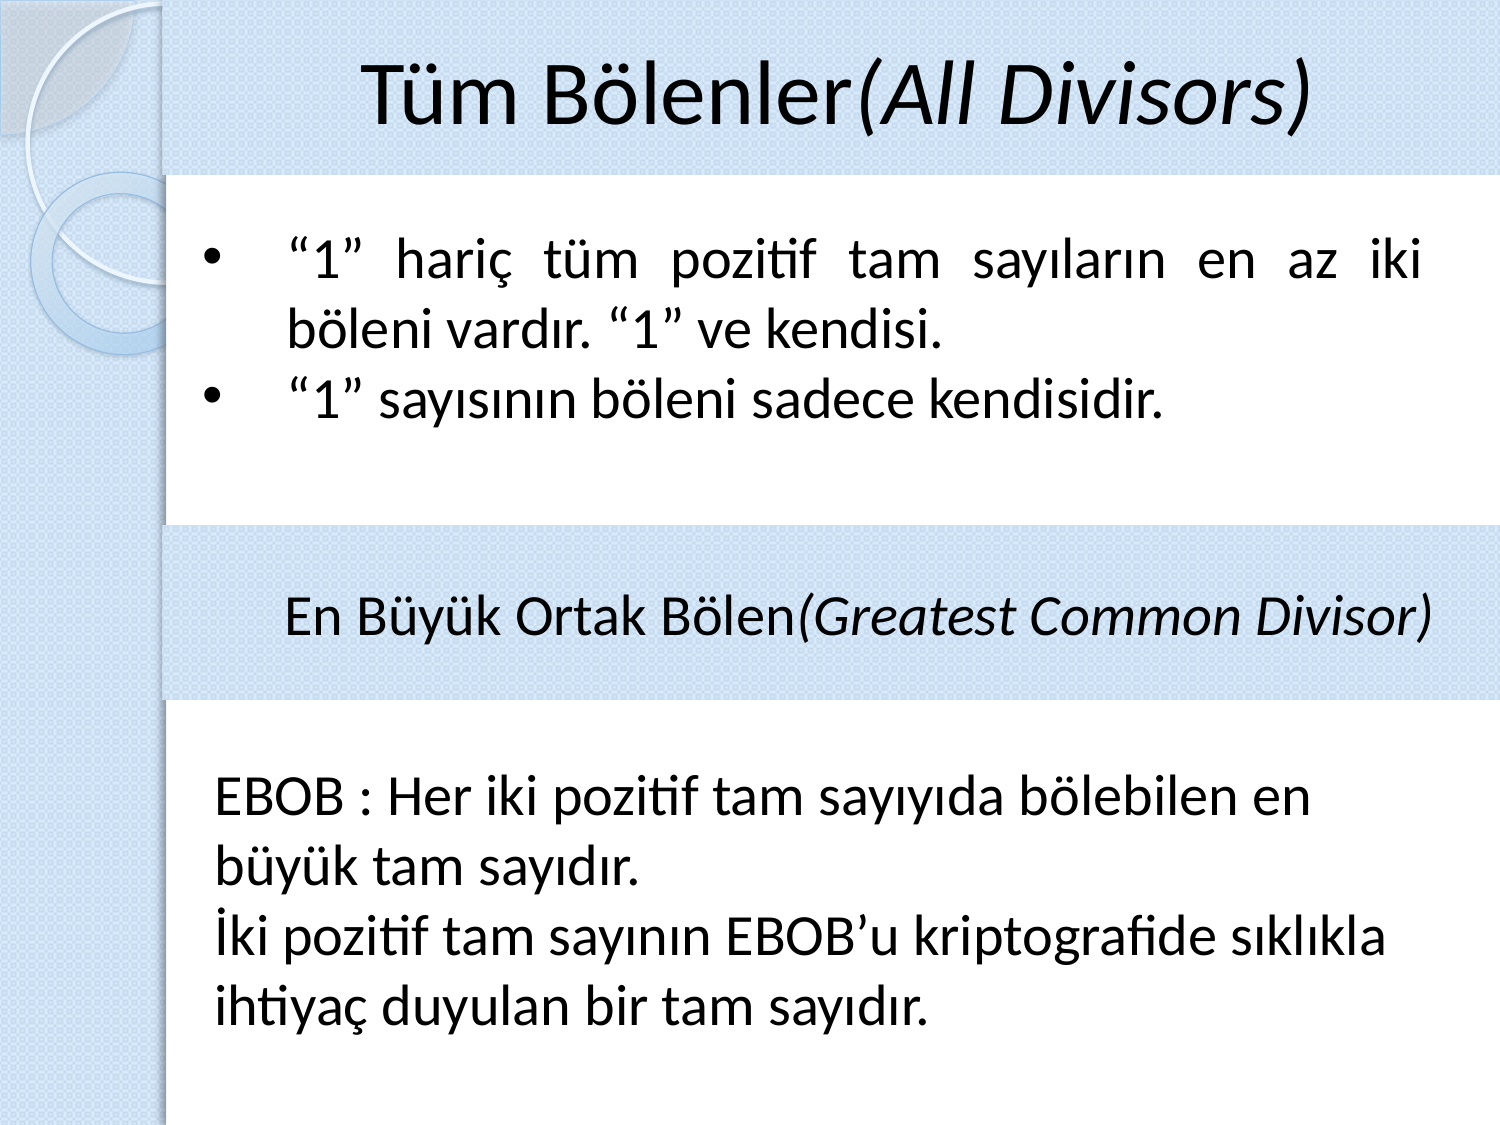

Tüm Bölenler(All Divisors)
“1” hariç tüm pozitif tam sayıların en az iki böleni vardır. “1” ve kendisi.
“1” sayısının böleni sadece kendisidir.
En Büyük Ortak Bölen(Greatest Common Divisor)
EBOB : Her iki pozitif tam sayıyıda bölebilen en
büyük tam sayıdır.
İki pozitif tam sayının EBOB’u kriptografide sıklıkla
ihtiyaç duyulan bir tam sayıdır.